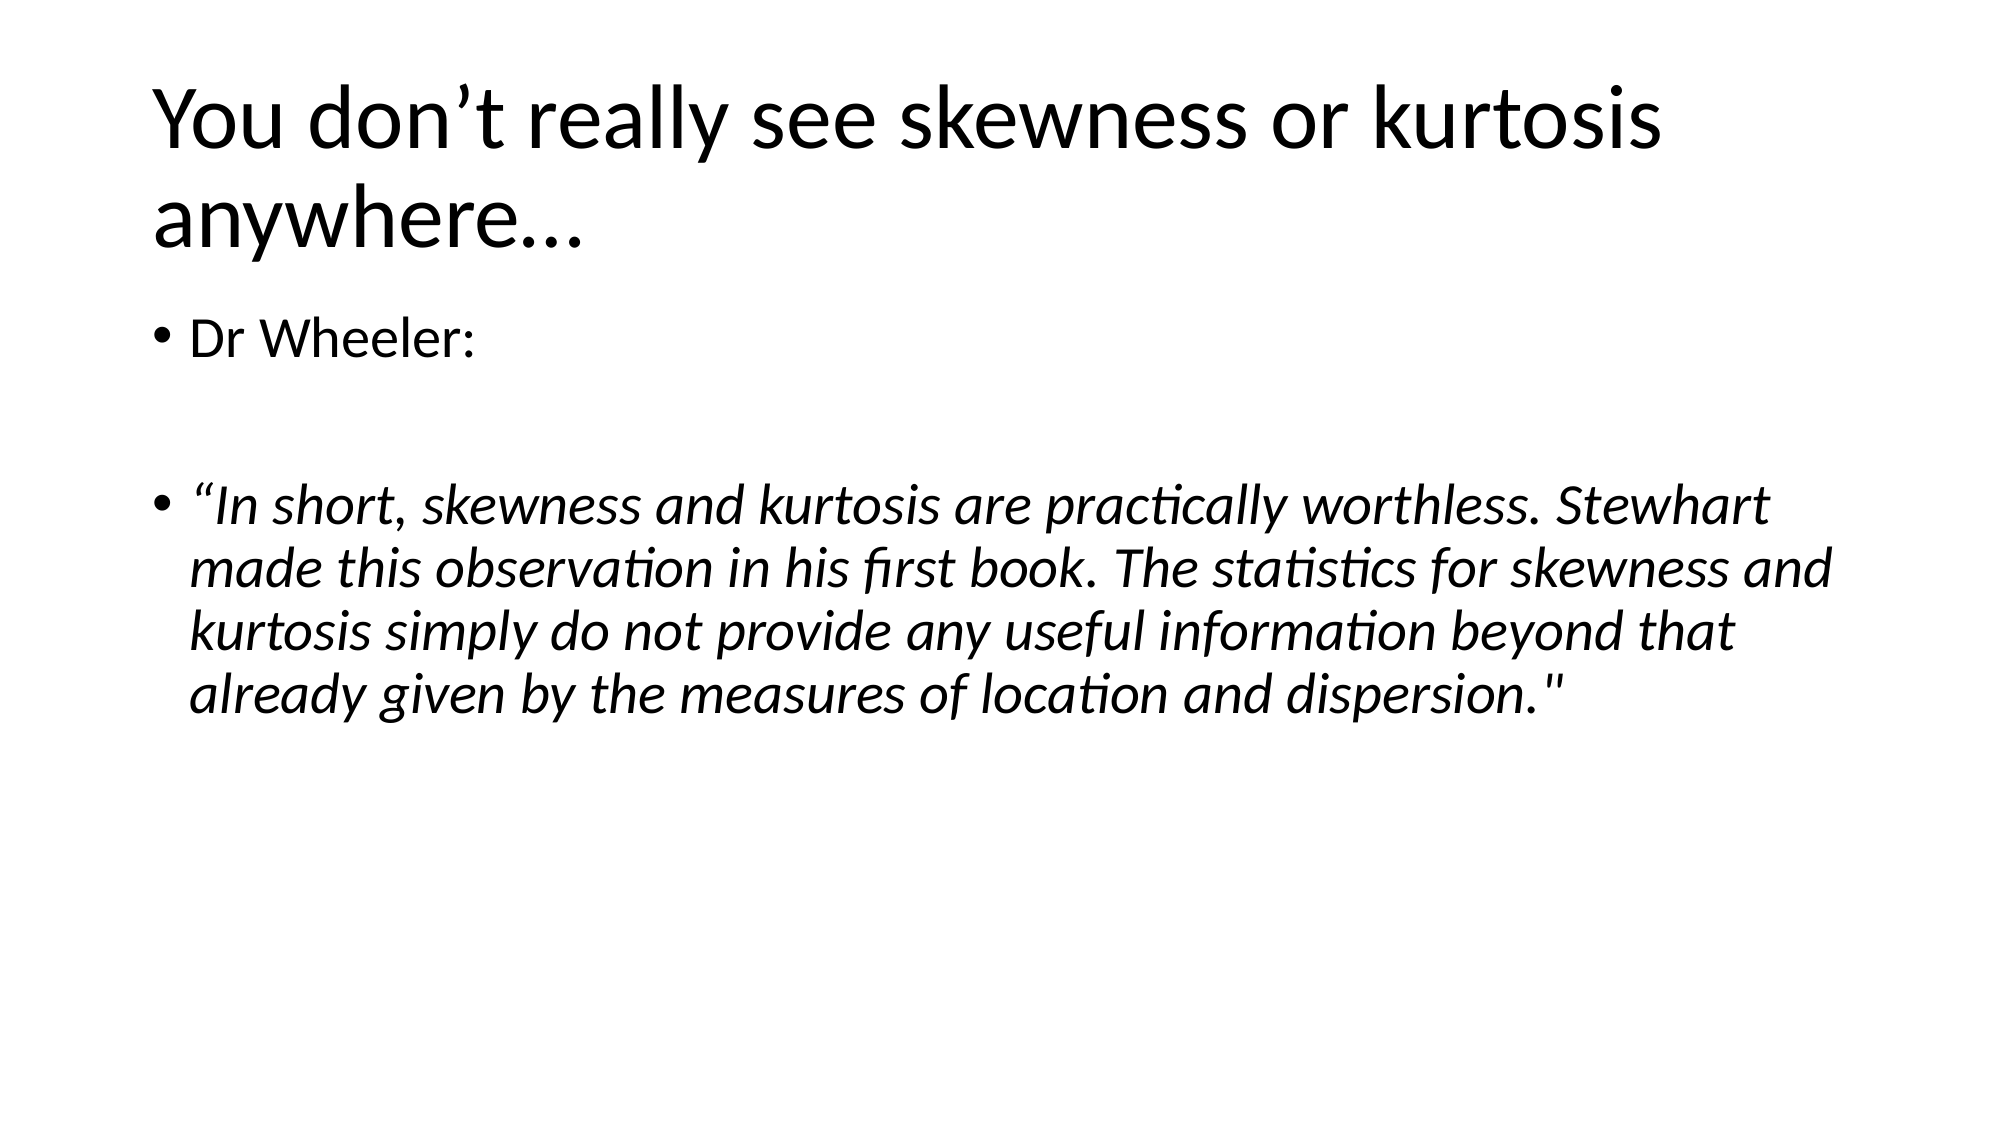

# You don’t really see skewness or kurtosis anywhere…
Dr Wheeler:

“In short, skewness and kurtosis are practically worthless. Stewhart made this observation in his first book. The statistics for skewness and kurtosis simply do not provide any useful information beyond that already given by the measures of location and dispersion."